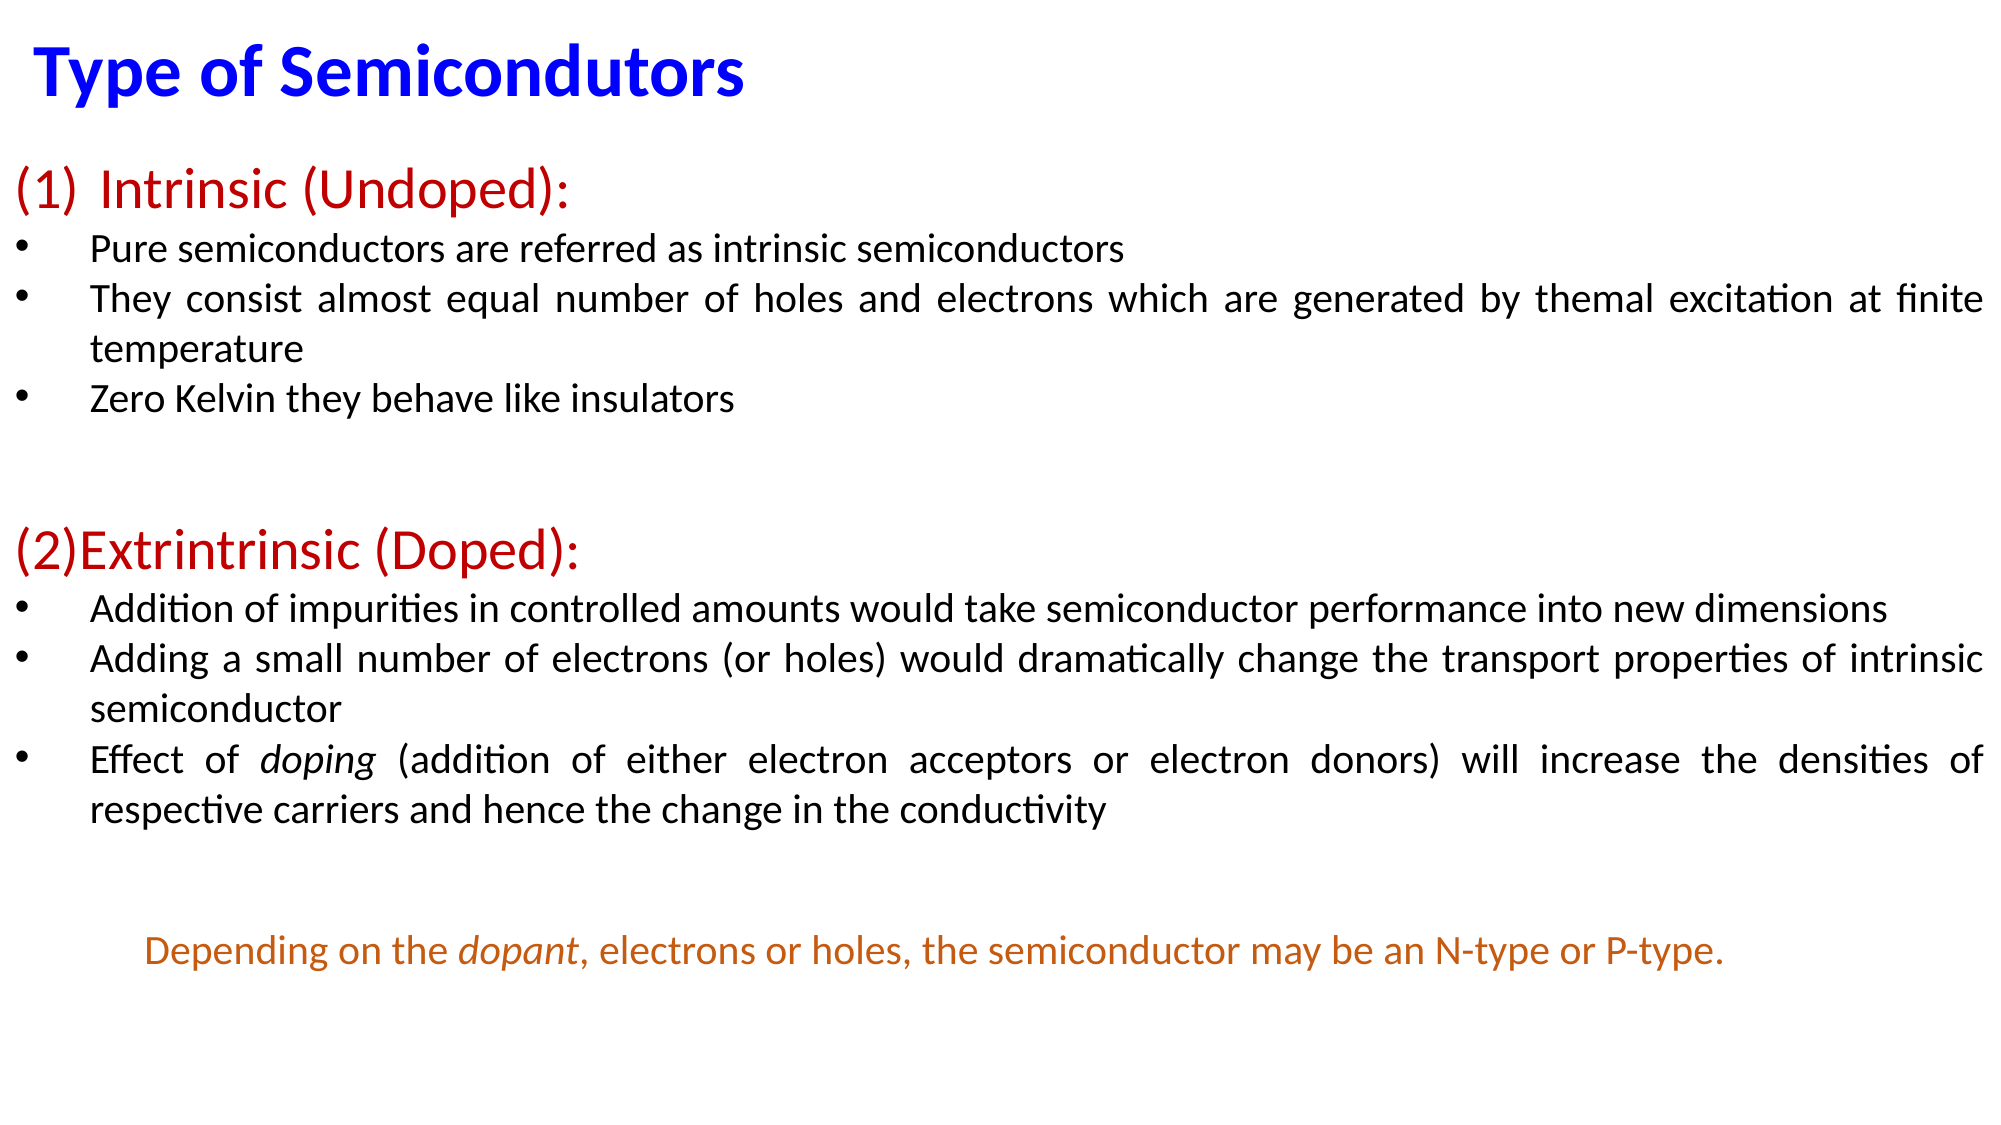

Type of Semicondutors
Intrinsic (Undoped):
Pure semiconductors are referred as intrinsic semiconductors
They consist almost equal number of holes and electrons which are generated by themal excitation at finite temperature
Zero Kelvin they behave like insulators

(2)Extrintrinsic (Doped):
Addition of impurities in controlled amounts would take semiconductor performance into new dimensions
Adding a small number of electrons (or holes) would dramatically change the transport properties of intrinsic semiconductor
Effect of doping (addition of either electron acceptors or electron donors) will increase the densities of respective carriers and hence the change in the conductivity

Depending on the dopant, electrons or holes, the semiconductor may be an N-type or P-type.